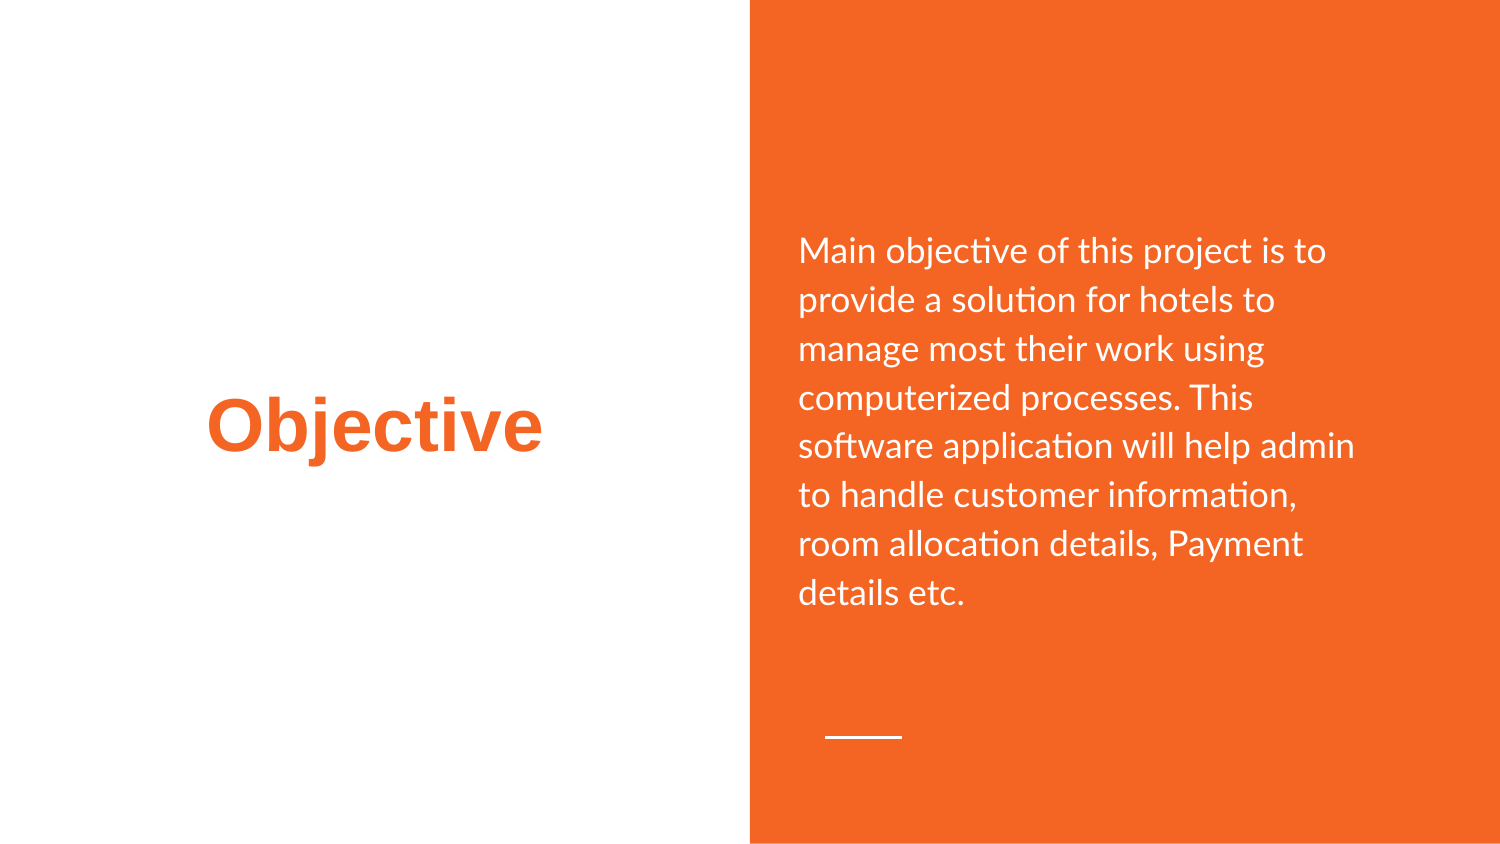

Main objective of this project is to provide a solution for hotels to manage most their work using computerized processes. This software application will help admin to handle customer information, room allocation details, Payment details etc.

# Objective